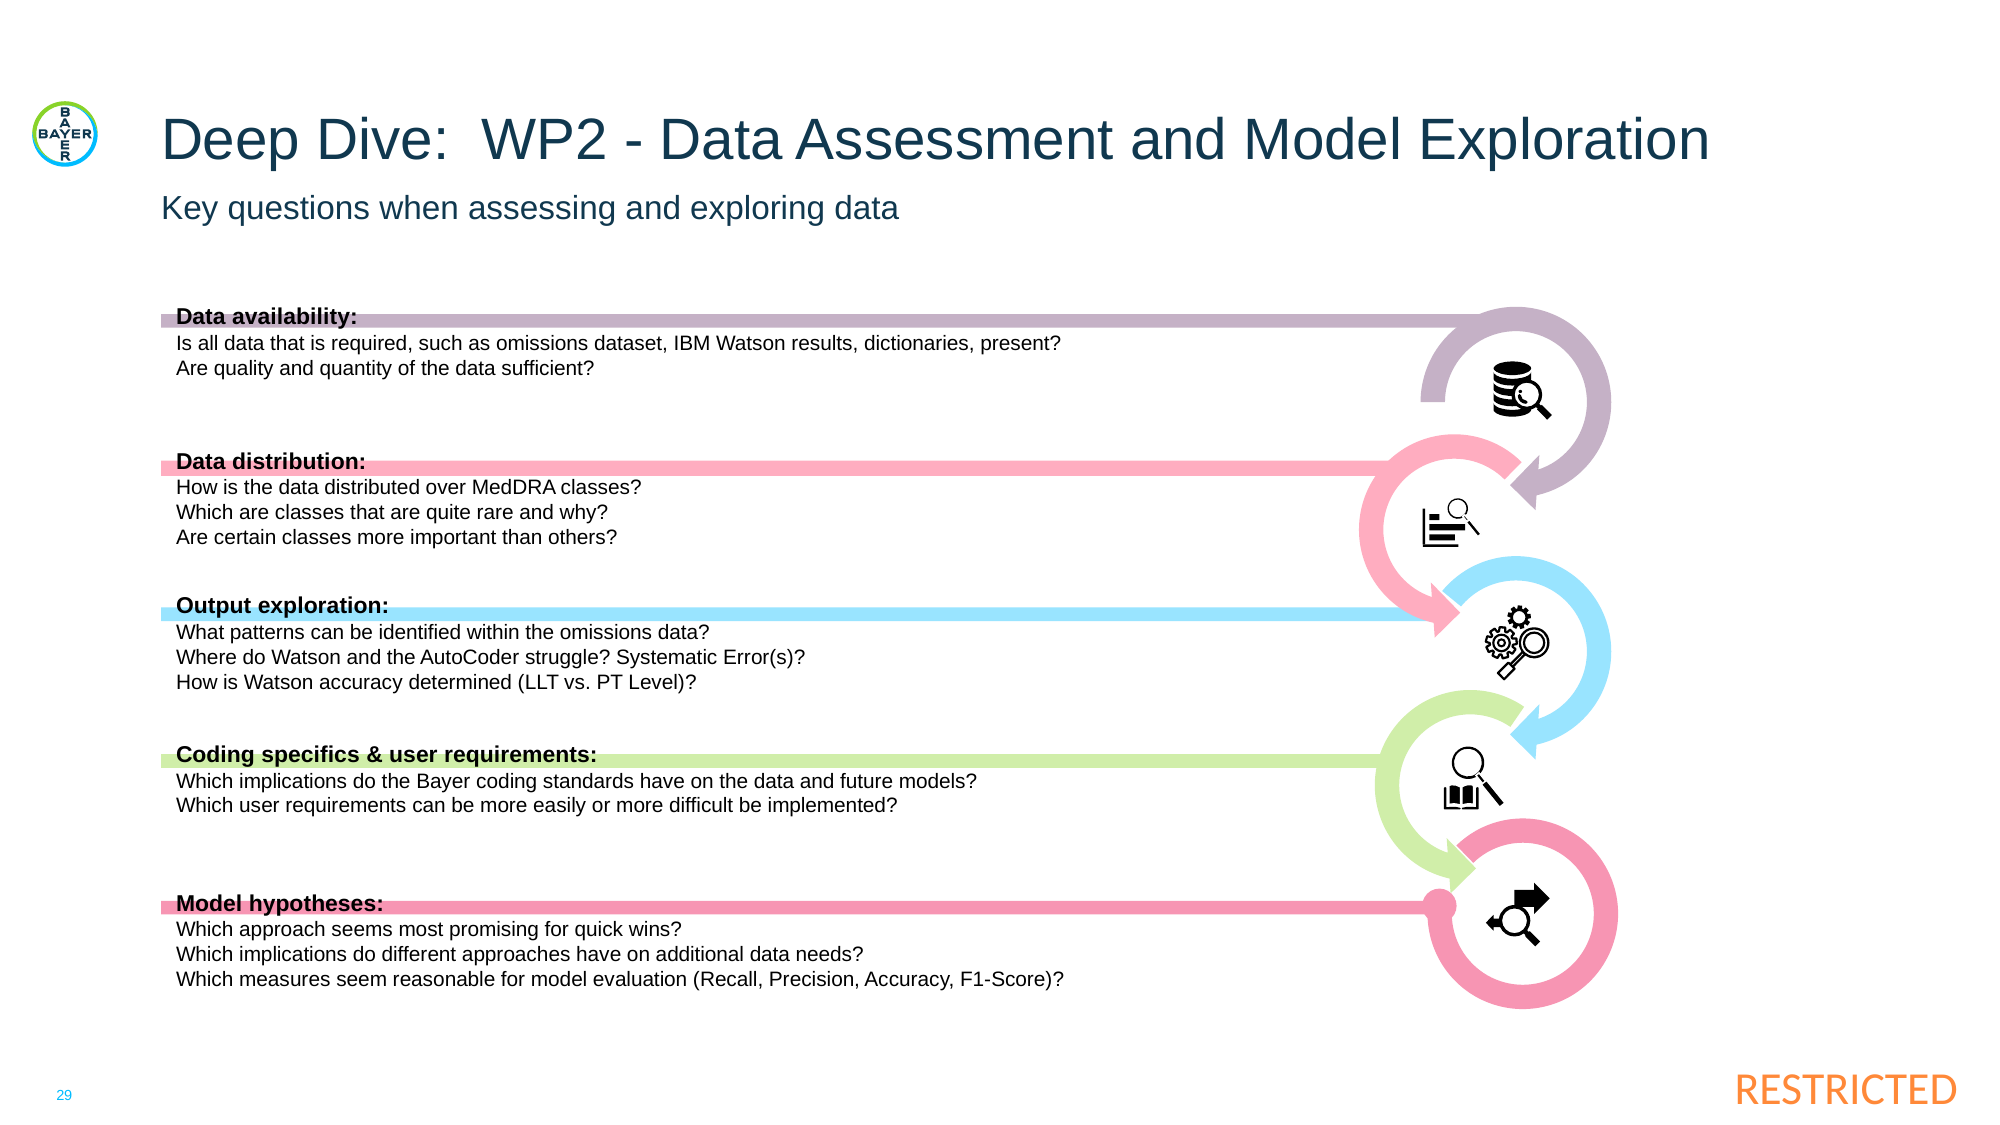

# Deep Dive:  WP2 - Data Assessment and Model Exploration

Key questions when assessing and exploring data

Data availability:
Is all data that is required, such as omissions dataset, IBM Watson results, dictionaries, present?
Are quality and quantity of the data sufficient?

Data distribution:
How is the data distributed over MedDRA classes?
Which are classes that are quite rare and why?
Are certain classes more important than others?

Output exploration:
What patterns can be identified within the omissions data?
Where do Watson and the AutoCoder struggle? Systematic Error(s)?
How is Watson accuracy determined (LLT vs. PT Level)?

Coding specifics & user requirements:
Which implications do the Bayer coding standards have on the data and future models?
Which user requirements can be more easily or more difficult be implemented?

Model hypotheses:
Which approach seems most promising for quick wins?
Which implications do different approaches have on additional data needs?
Which measures seem reasonable for model evaluation (Recall, Precision, Accuracy, F1-Score)?

29